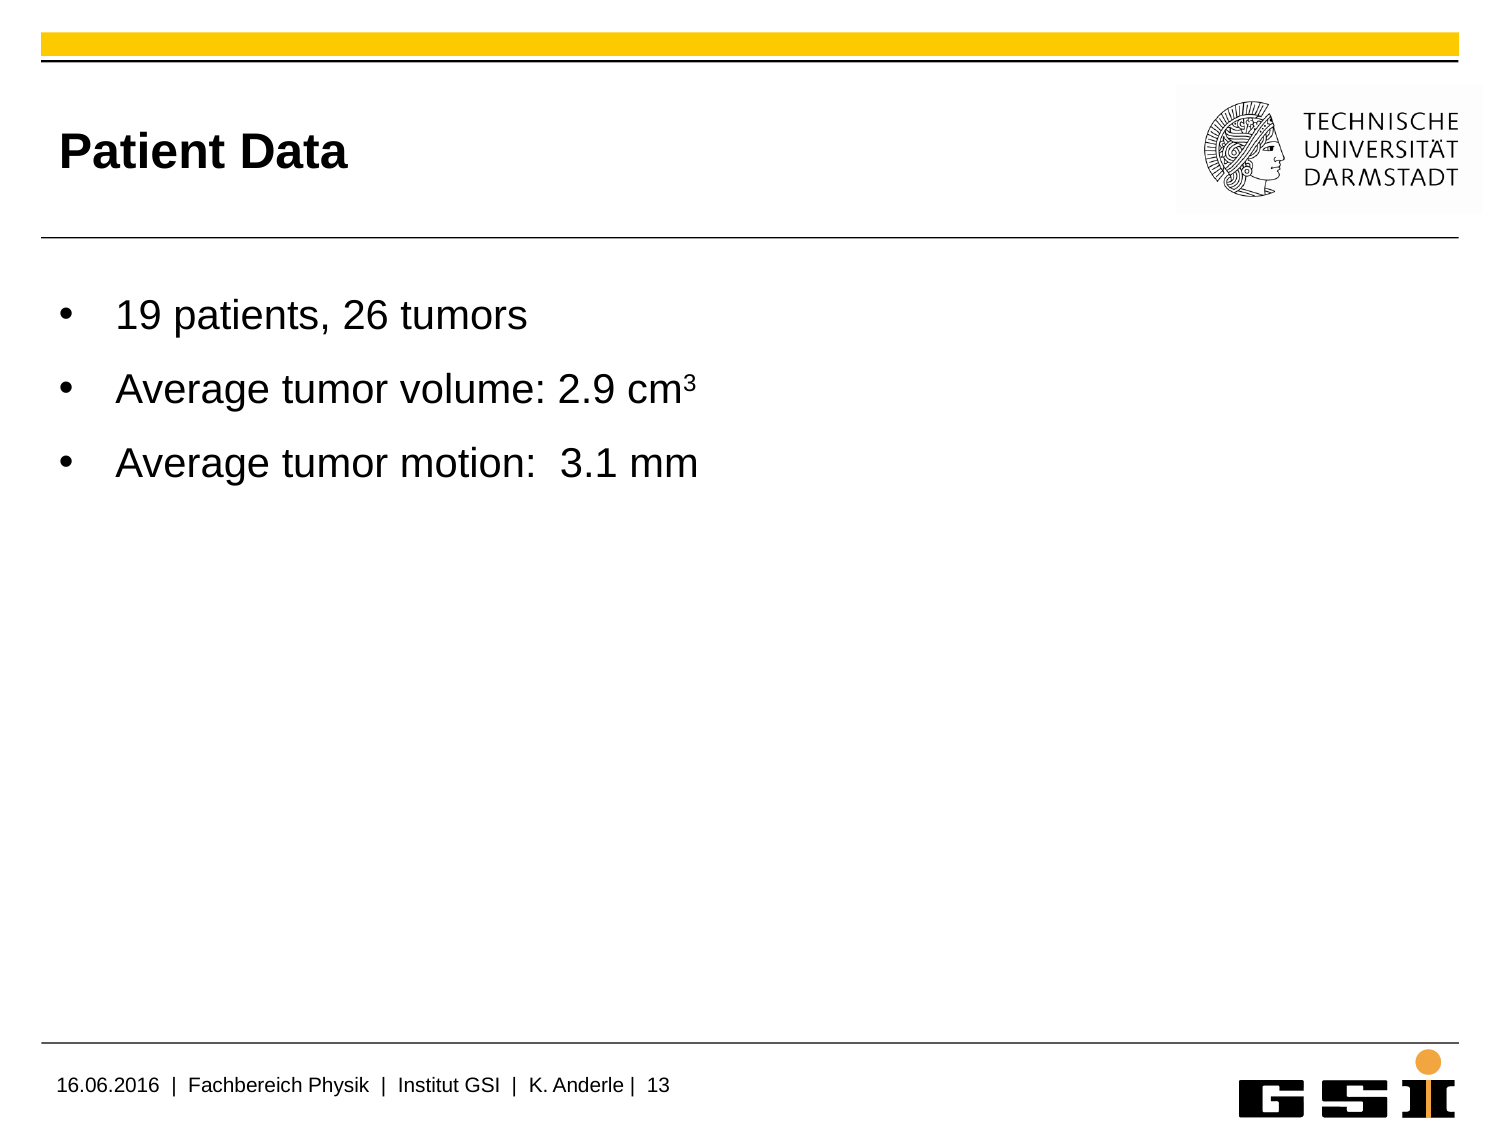

# Patient Data
19 patients, 26 tumors
Average tumor volume: 2.9 cm3
Average tumor motion:  3.1 mm